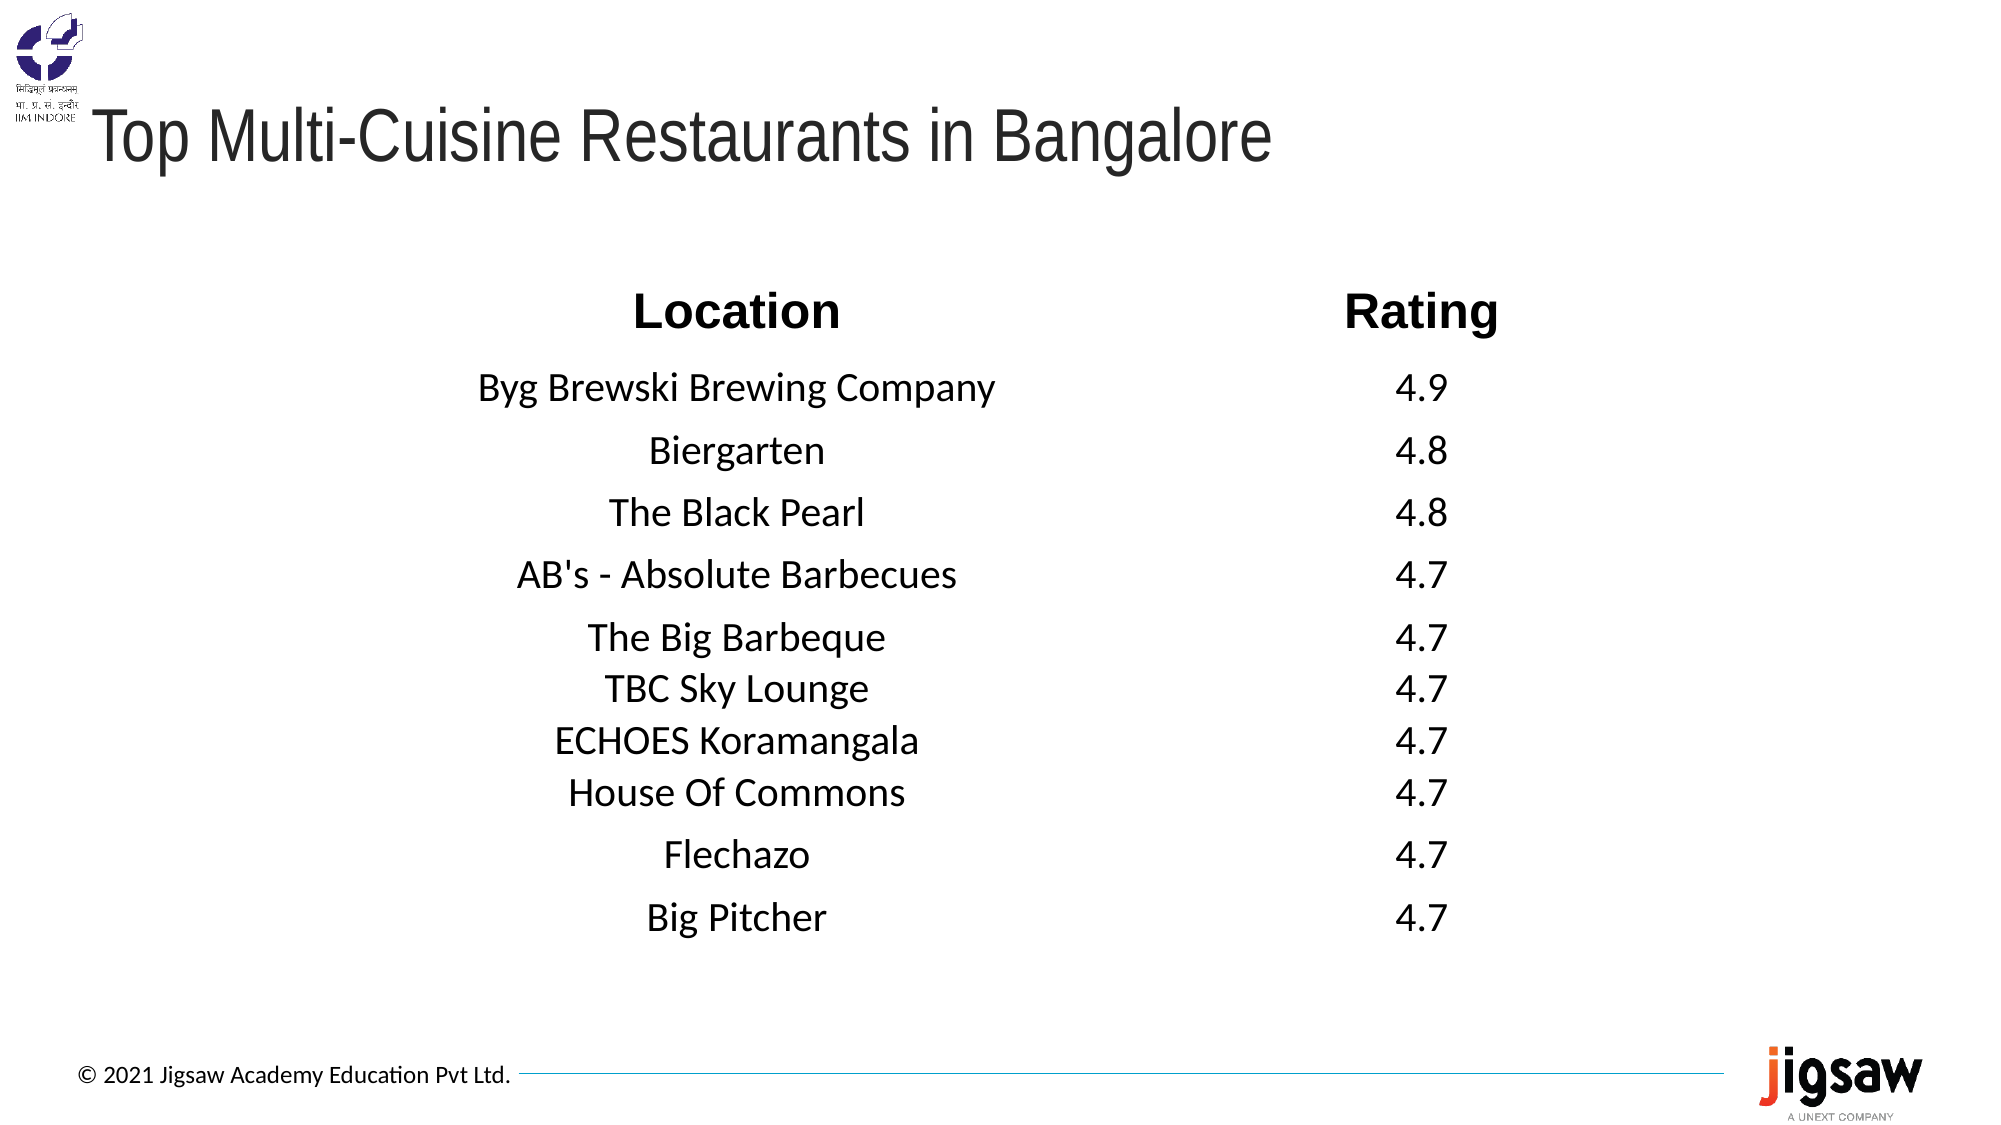

# Top Multi-Cuisine Restaurants in Bangalore
| Location | Rating |
| --- | --- |
| Byg Brewski Brewing Company | 4.9 |
| Biergarten | 4.8 |
| The Black Pearl | 4.8 |
| AB's - Absolute Barbecues | 4.7 |
| The Big Barbeque | 4.7 |
| TBC Sky Lounge | 4.7 |
| ECHOES Koramangala | 4.7 |
| House Of Commons | 4.7 |
| Flechazo | 4.7 |
| Big Pitcher | 4.7 |